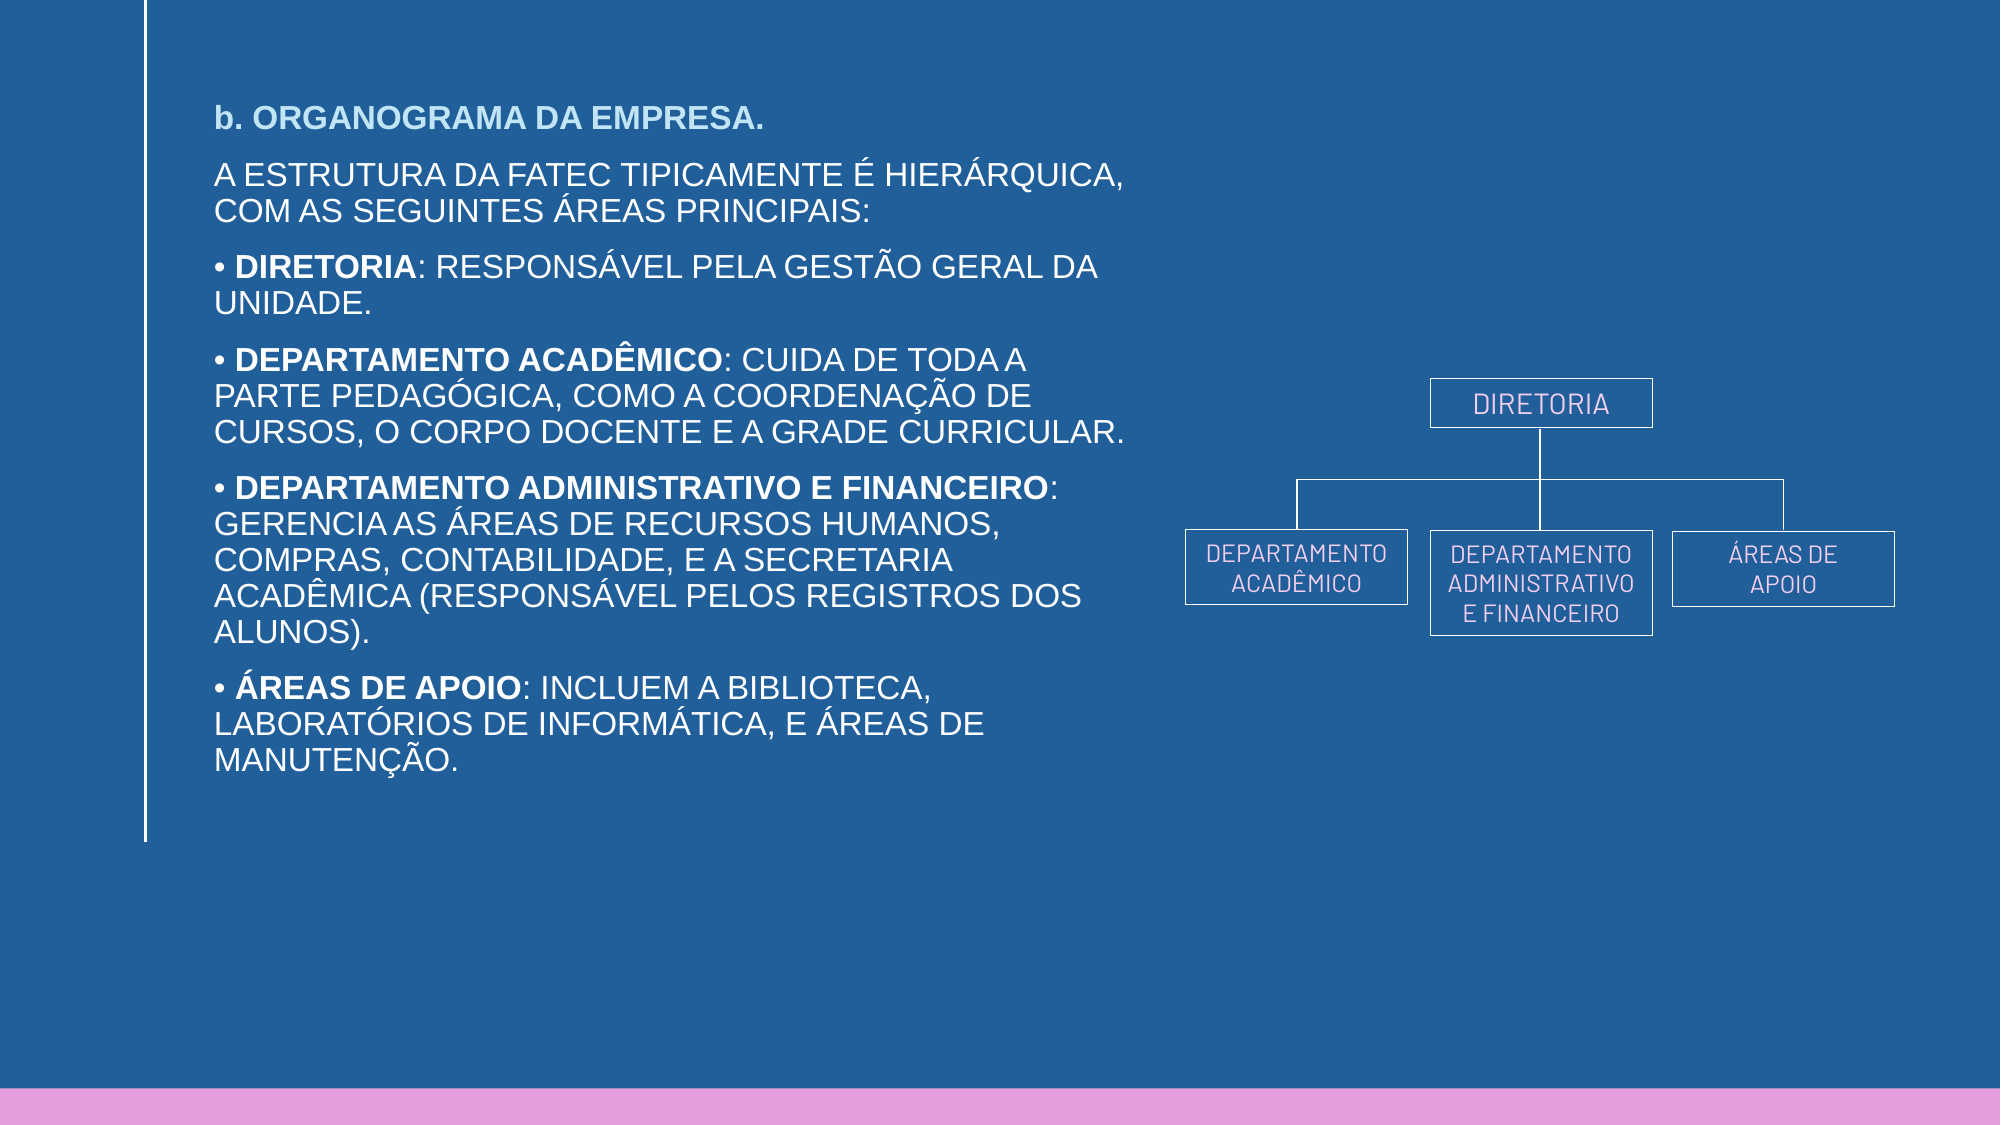

b. ORGANOGRAMA DA EMPRESA.
A ESTRUTURA DA FATEC TIPICAMENTE É HIERÁRQUICA, COM AS SEGUINTES ÁREAS PRINCIPAIS:
• DIRETORIA: RESPONSÁVEL PELA GESTÃO GERAL DA UNIDADE.
• DEPARTAMENTO ACADÊMICO: CUIDA DE TODA A PARTE PEDAGÓGICA, COMO A COORDENAÇÃO DE CURSOS, O CORPO DOCENTE E A GRADE CURRICULAR.
• DEPARTAMENTO ADMINISTRATIVO E FINANCEIRO: GERENCIA AS ÁREAS DE RECURSOS HUMANOS, COMPRAS, CONTABILIDADE, E A SECRETARIA ACADÊMICA (RESPONSÁVEL PELOS REGISTROS DOS ALUNOS).
• ÁREAS DE APOIO: INCLUEM A BIBLIOTECA, LABORATÓRIOS DE INFORMÁTICA, E ÁREAS DE MANUTENÇÃO.

DIRETORIA
DEPARTAMENTO
ACADÊMICO
DEPARTAMENTO
ADMINISTRATIVO
E FINANCEIRO
ÁREAS DE
APOIO